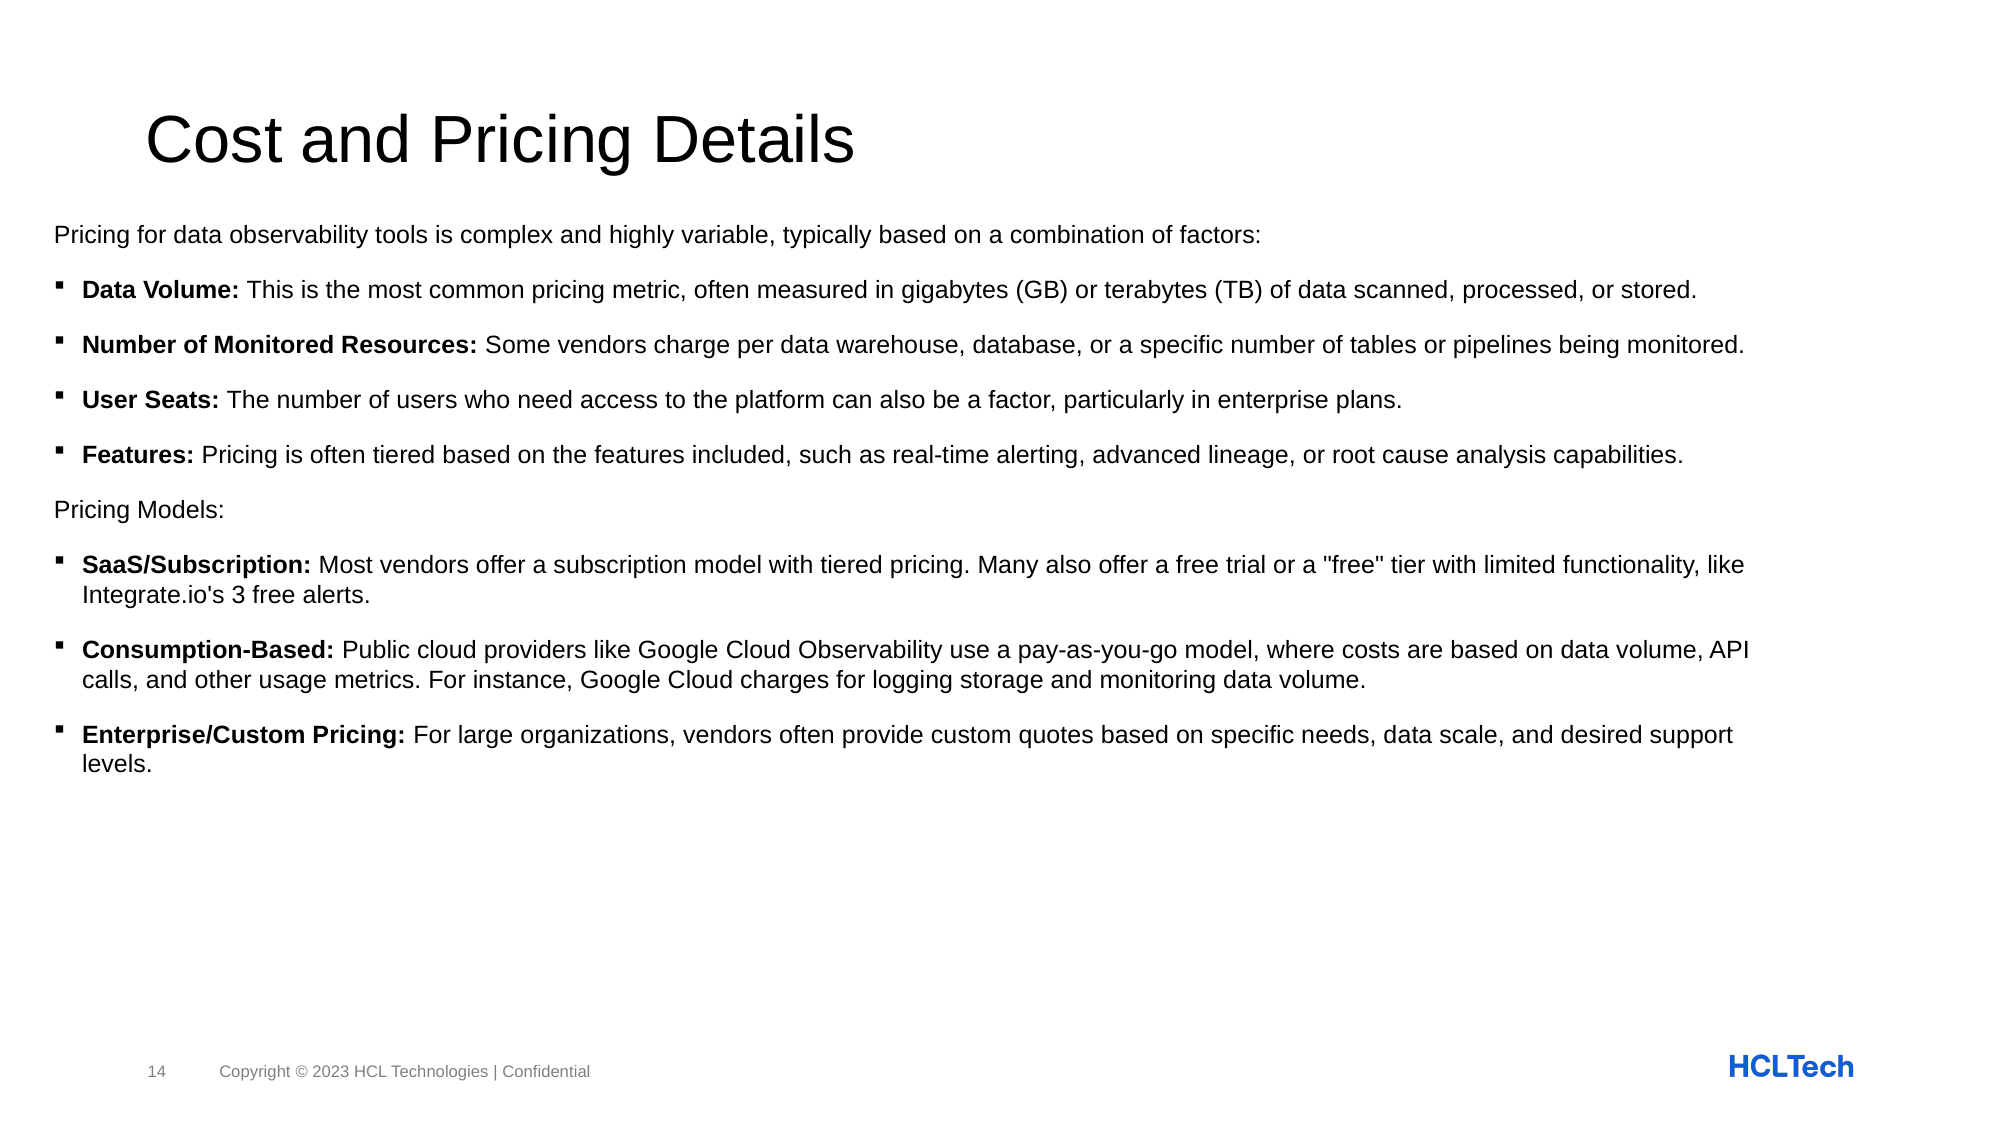

# Cost and Pricing Details
Pricing for data observability tools is complex and highly variable, typically based on a combination of factors:
Data Volume: This is the most common pricing metric, often measured in gigabytes (GB) or terabytes (TB) of data scanned, processed, or stored.
Number of Monitored Resources: Some vendors charge per data warehouse, database, or a specific number of tables or pipelines being monitored.
User Seats: The number of users who need access to the platform can also be a factor, particularly in enterprise plans.
Features: Pricing is often tiered based on the features included, such as real-time alerting, advanced lineage, or root cause analysis capabilities.
Pricing Models:
SaaS/Subscription: Most vendors offer a subscription model with tiered pricing. Many also offer a free trial or a "free" tier with limited functionality, like Integrate.io's 3 free alerts.
Consumption-Based: Public cloud providers like Google Cloud Observability use a pay-as-you-go model, where costs are based on data volume, API calls, and other usage metrics. For instance, Google Cloud charges for logging storage and monitoring data volume.
Enterprise/Custom Pricing: For large organizations, vendors often provide custom quotes based on specific needs, data scale, and desired support levels.
14
Copyright © 2023 HCL Technologies | Confidential